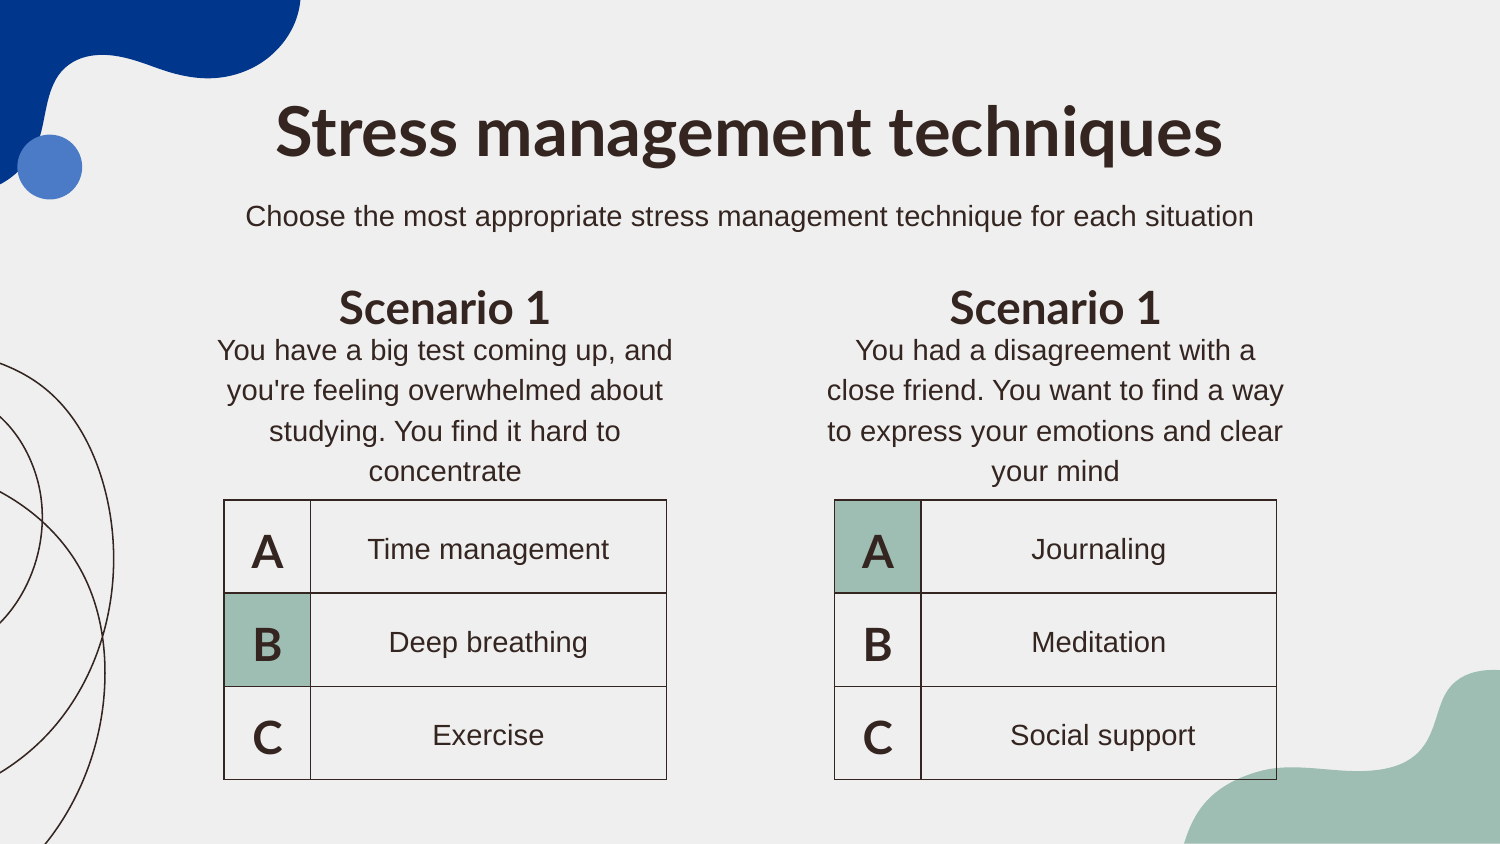

# Stress management techniques
Choose the most appropriate stress management technique for each situation
Scenario 1
Scenario 1
You have a big test coming up, and you're feeling overwhelmed about studying. You find it hard to concentrate
You had a disagreement with a close friend. You want to find a way to express your emotions and clear your mind
| A | Time management |
| --- | --- |
| B | Deep breathing |
| C | Exercise |
| A | Journaling |
| --- | --- |
| B | Meditation |
| C | Social support |